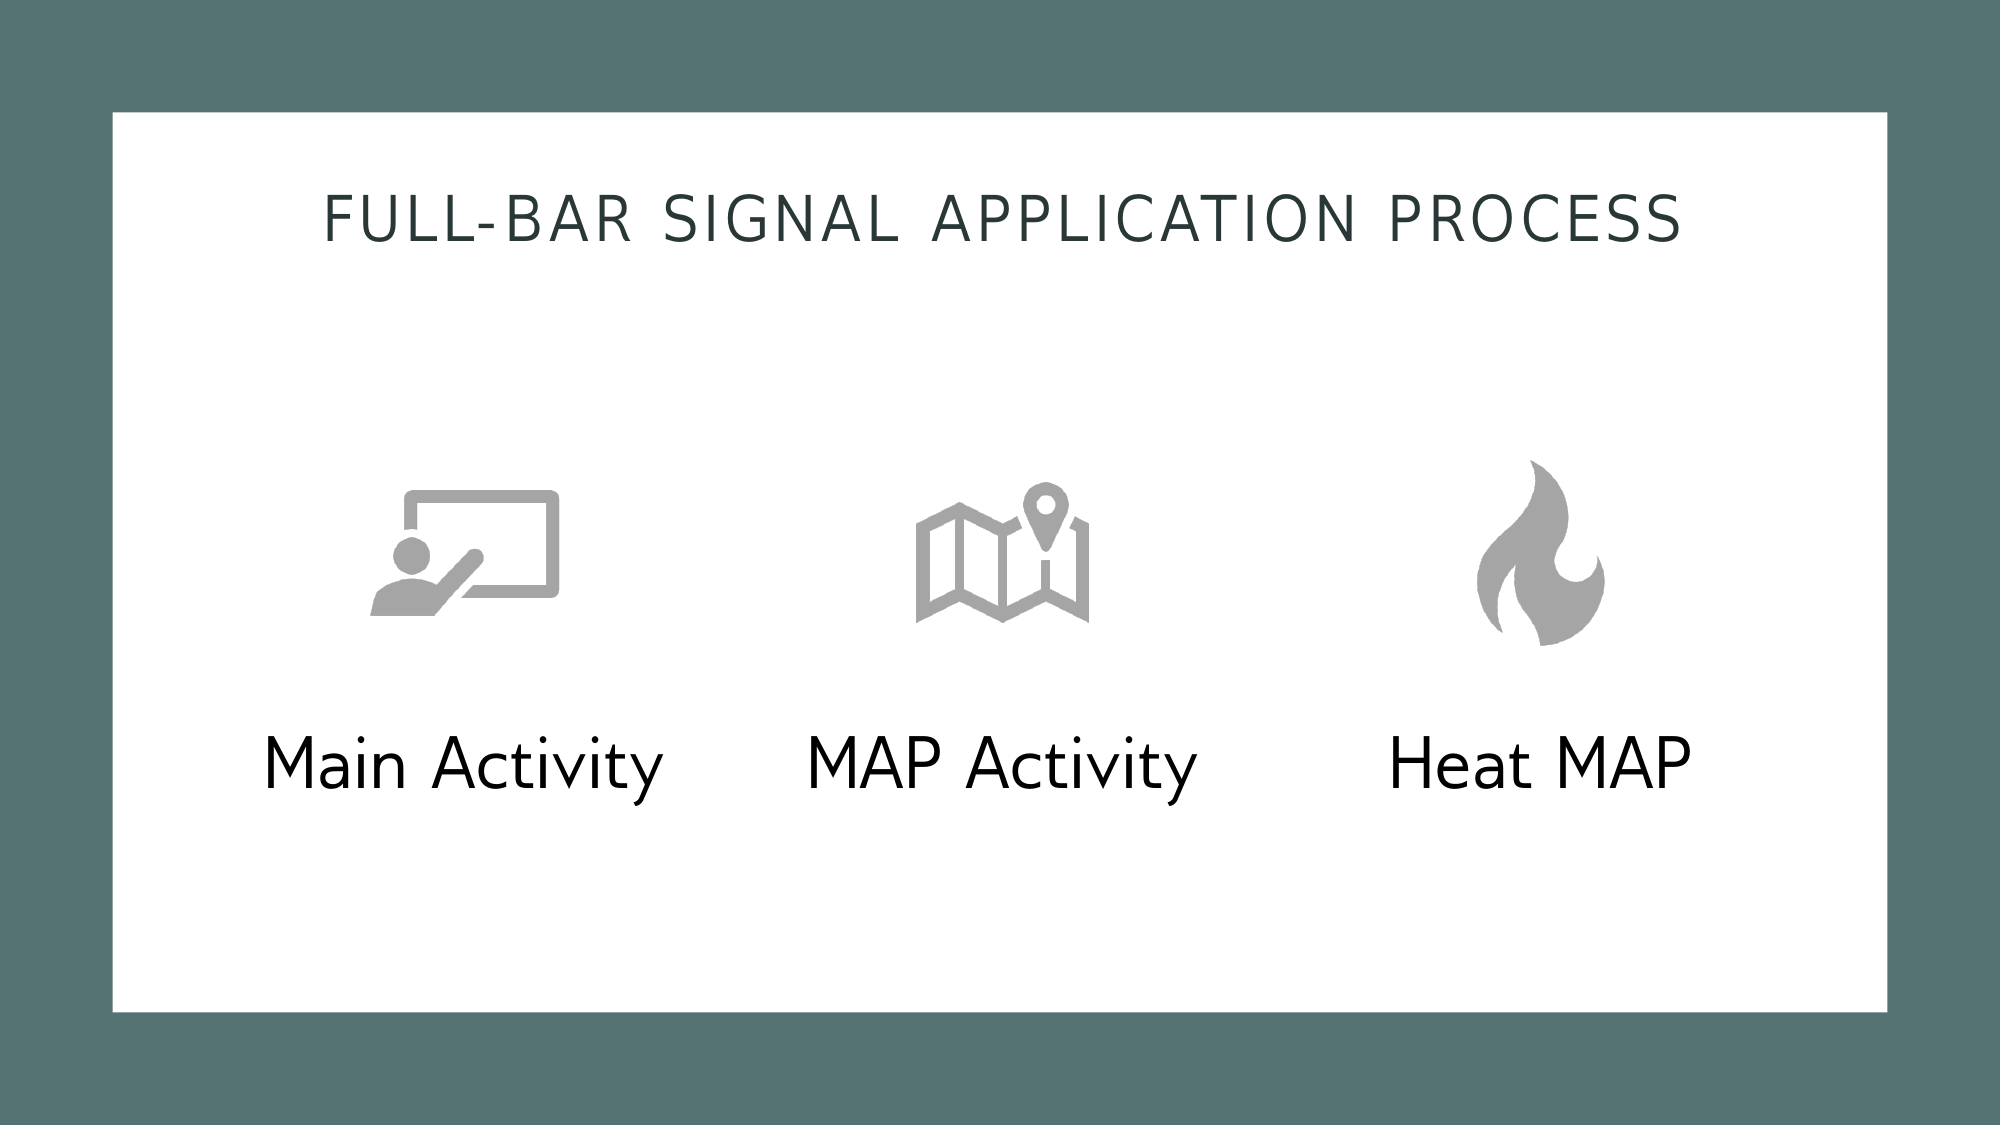

# Full-bar Signal APPLICATION PROCESS

Main Activity
MAP Activity
Heat MAP